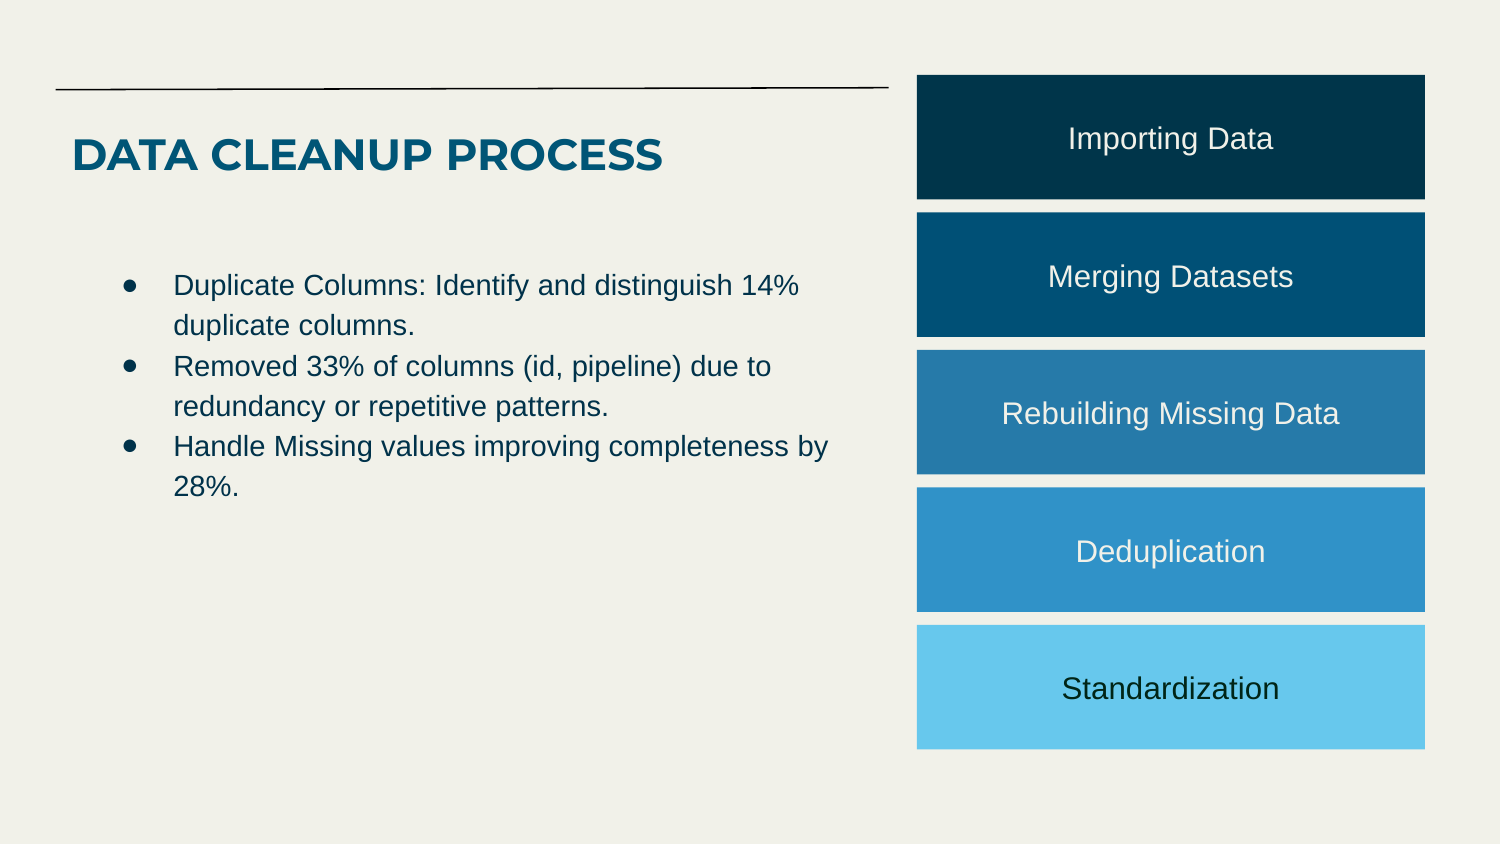

Importing Data
# DATA CLEANUP PROCESS

Duplicate Columns: Identify and distinguish 14% duplicate columns.​
Removed 33% of columns (id, pipeline) due to redundancy or repetitive patterns.​
Handle Missing values improving completeness by 28%.
Merging Datasets
Rebuilding Missing Data
Deduplication
Standardization

6